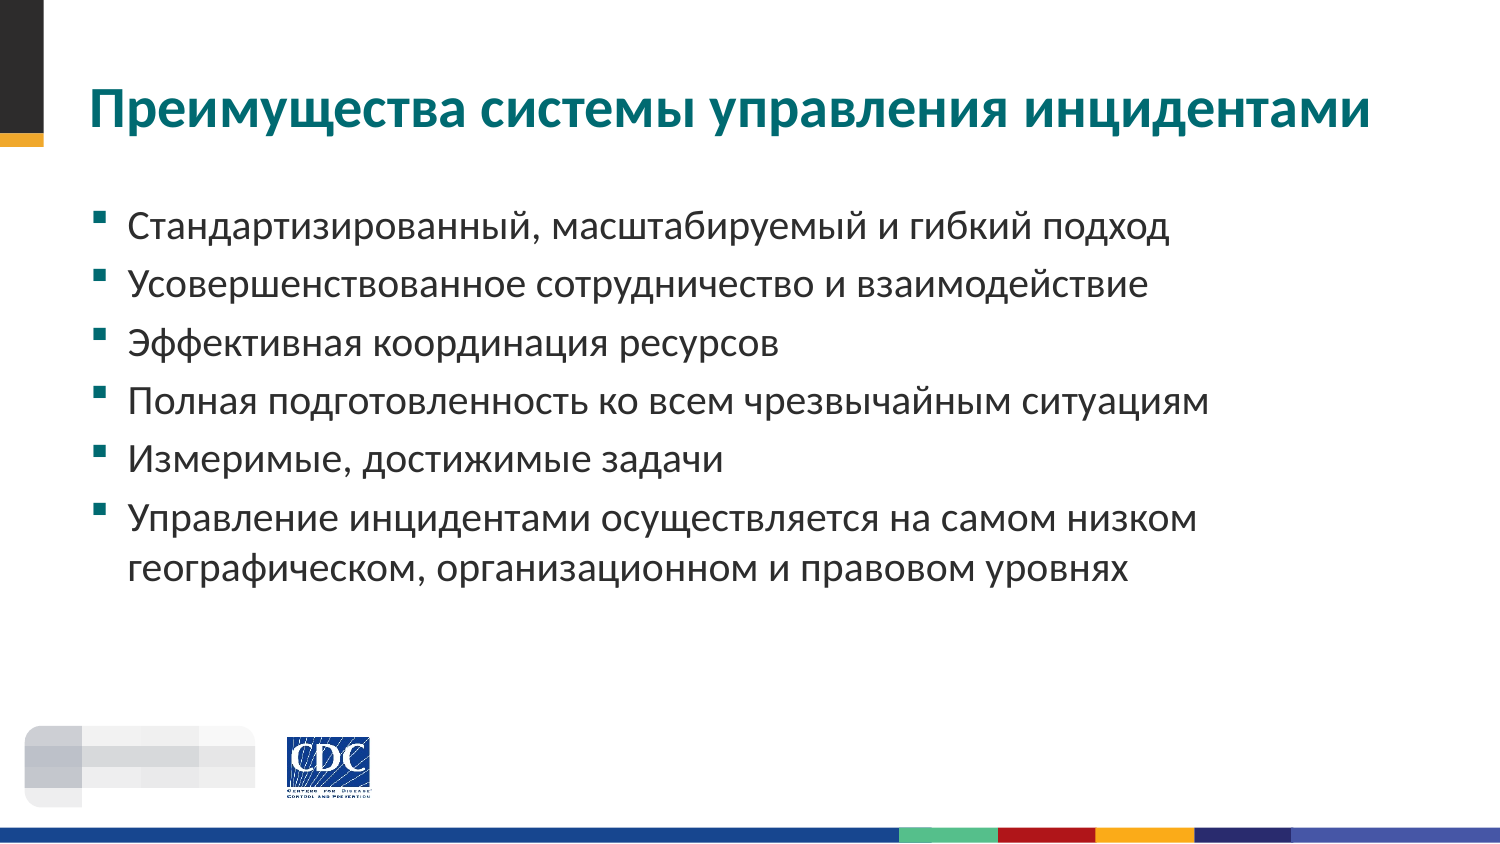

# Преимущества системы управления инцидентами
Стандартизированный, масштабируемый и гибкий подход
Усовершенствованное сотрудничество и взаимодействие
Эффективная координация ресурсов
Полная подготовленность ко всем чрезвычайным ситуациям
Измеримые, достижимые задачи
Управление инцидентами осуществляется на самом низком географическом, организационном и правовом уровнях